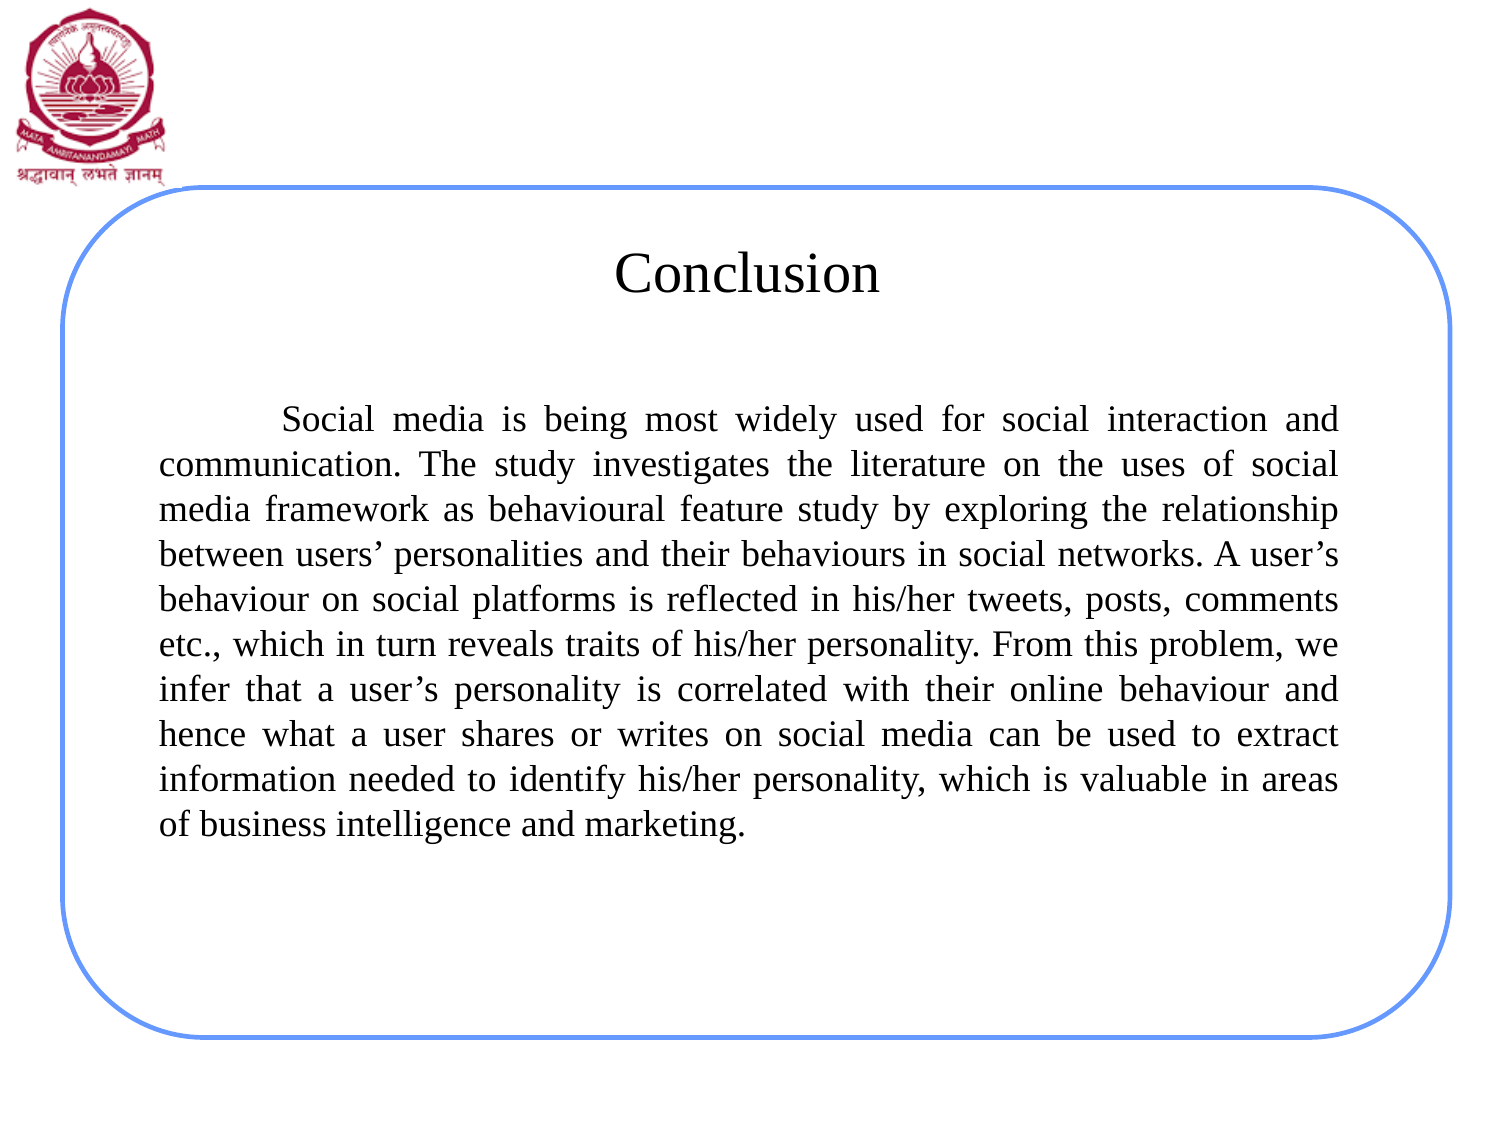

# Conclusion

       Social media is being most widely used for social interaction and communication. The study investigates the literature on the uses of social media framework as behavioural feature study by exploring the relationship between users’ personalities and their behaviours in social networks. A user’s behaviour on social platforms is reflected in his/her tweets, posts, comments etc., which in turn reveals traits of his/her personality. From this problem, we infer that a user’s personality is correlated with their online behaviour and hence what a user shares or writes on social media can be used to extract information needed to identify his/her personality, which is valuable in areas of business intelligence and marketing.